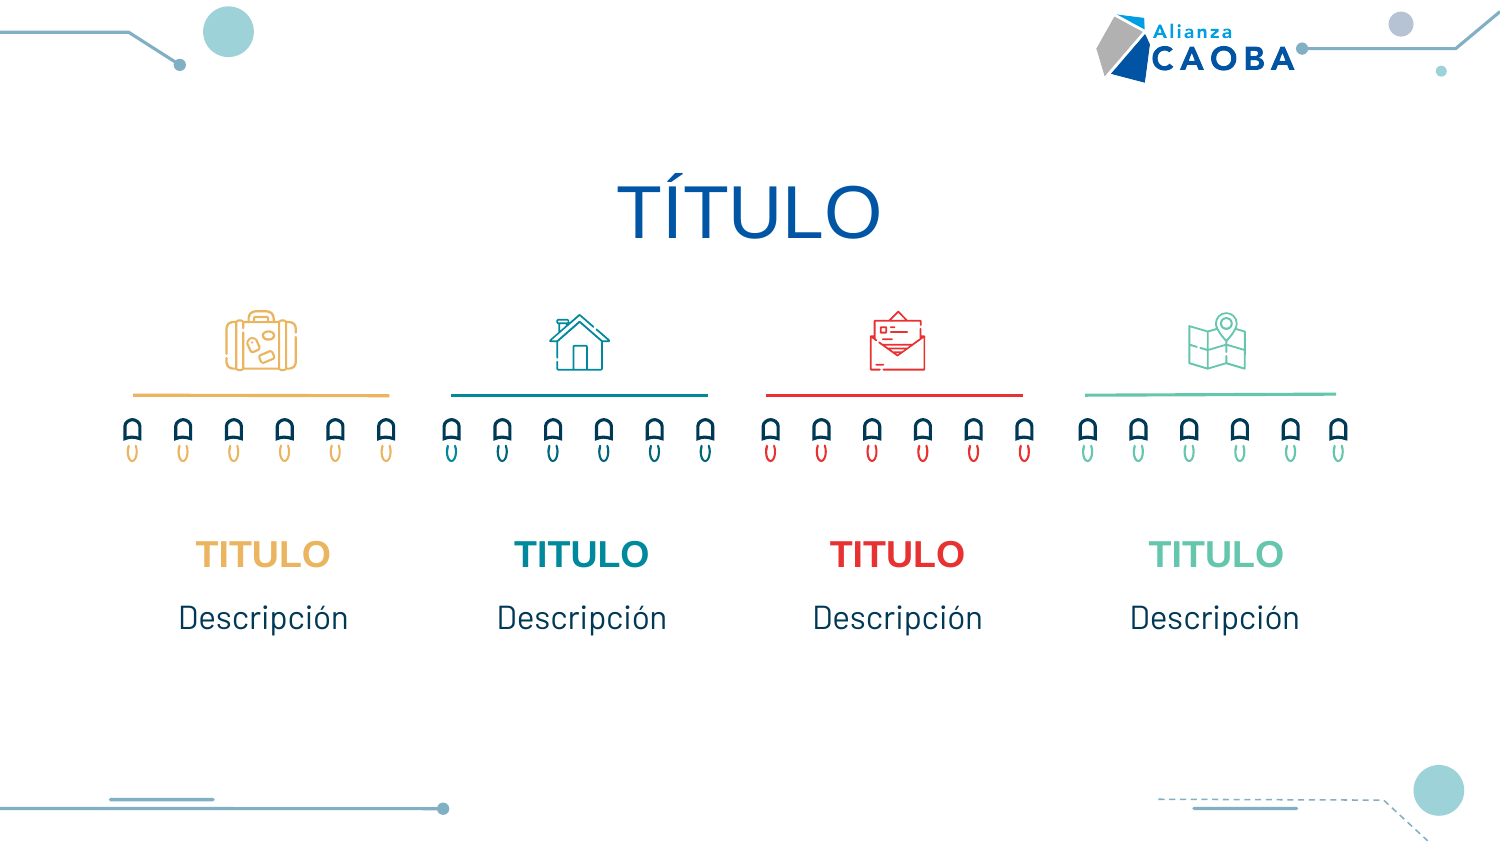

# TÍTULO

TITULO
TITULO
TITULO
TITULO
Descripción
Descripción

Descripción

Descripción